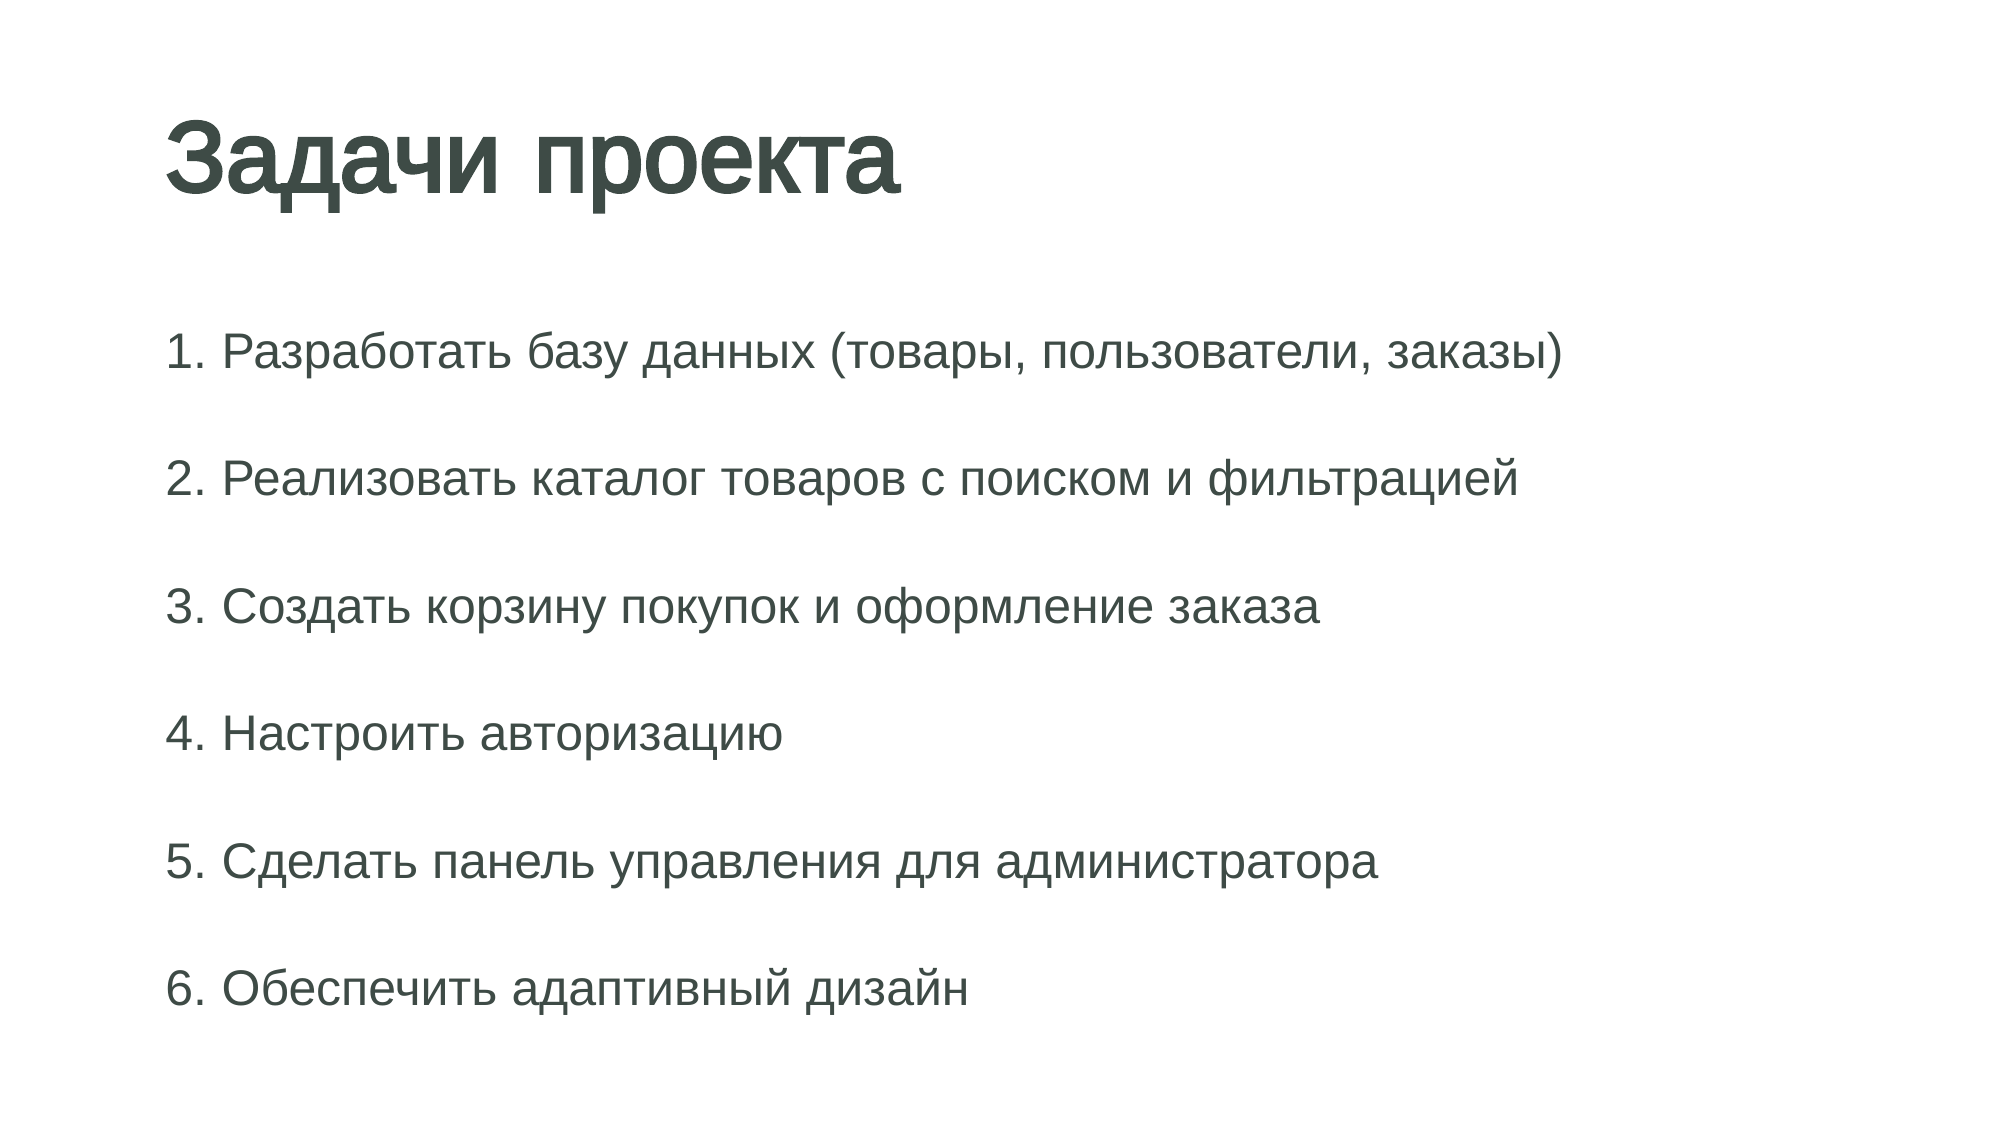

# Задачи проекта
Разработать базу данных (товары, пользователи, заказы)
Реализовать каталог товаров с поиском и фильтрацией
Создать корзину покупок и оформление заказа
Настроить авторизацию
Сделать панель управления для администратора
Обеспечить адаптивный дизайн